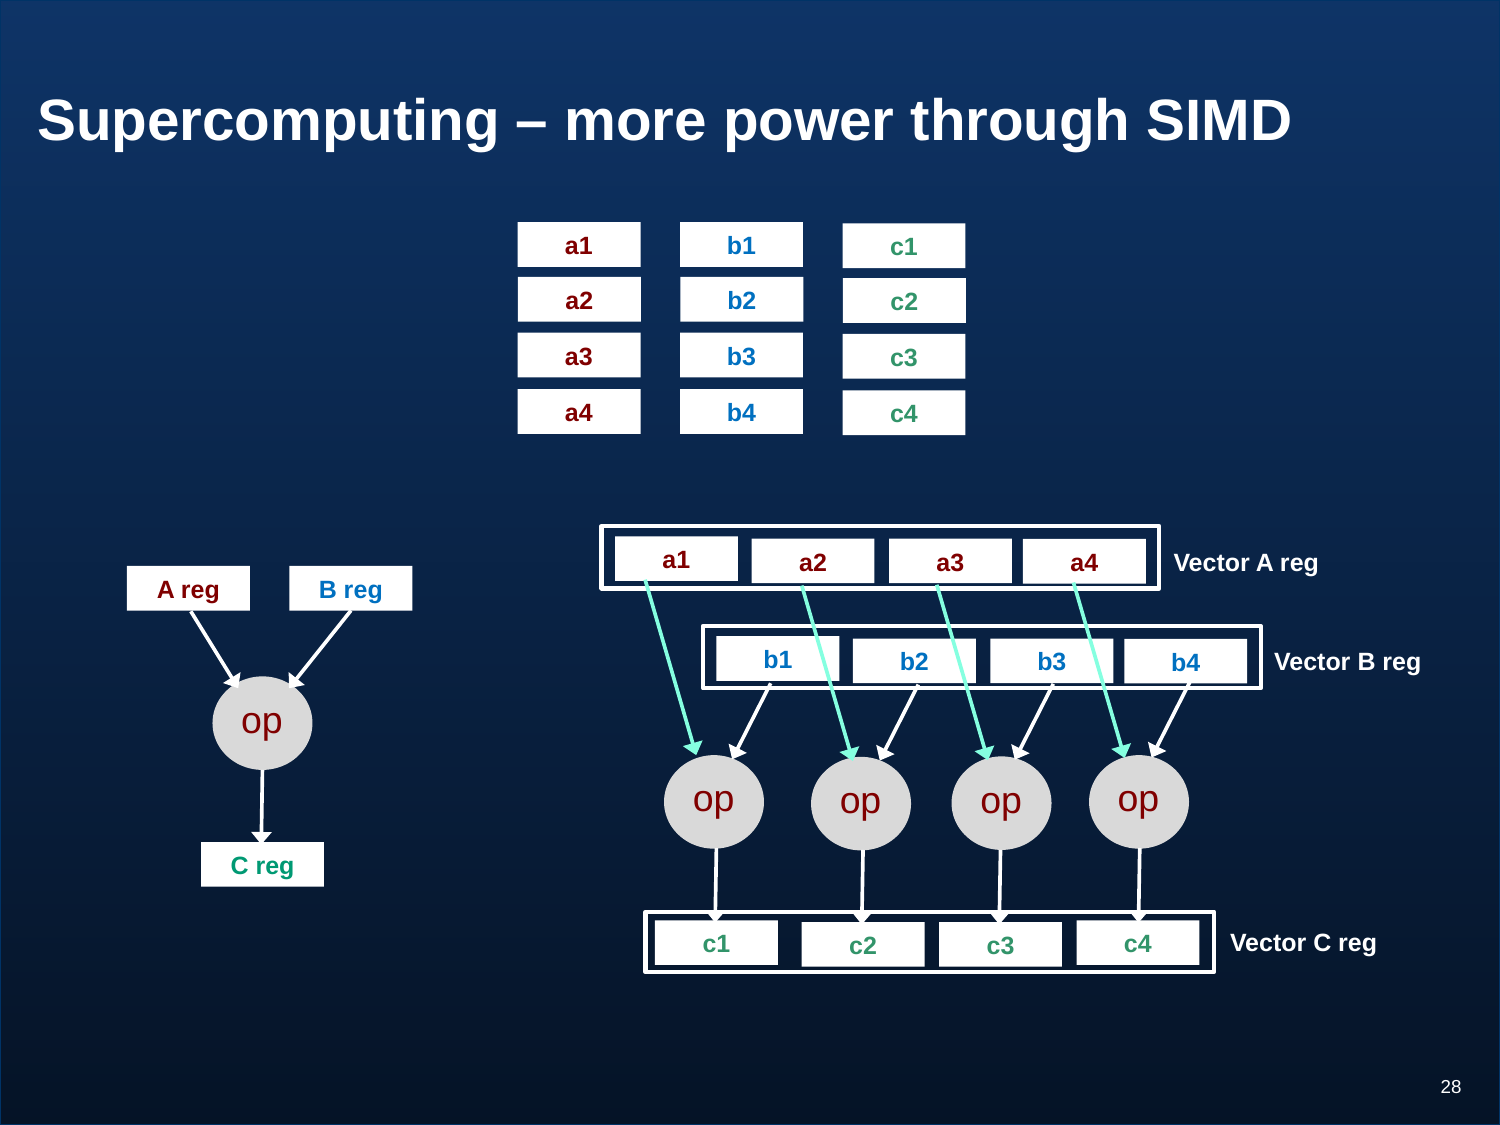

# Supercomputing – more power through SIMD
a1
b1
c1
a2
b2
c2
a3
b3
c3
a4
b4
c4

a1
a2
a3
Vector A reg
a4
A reg
B reg

b1
b2
b3
Vector B reg
b4

op

op
op
op
op
C reg

Vector C reg
c1
c4
c2
c3
28